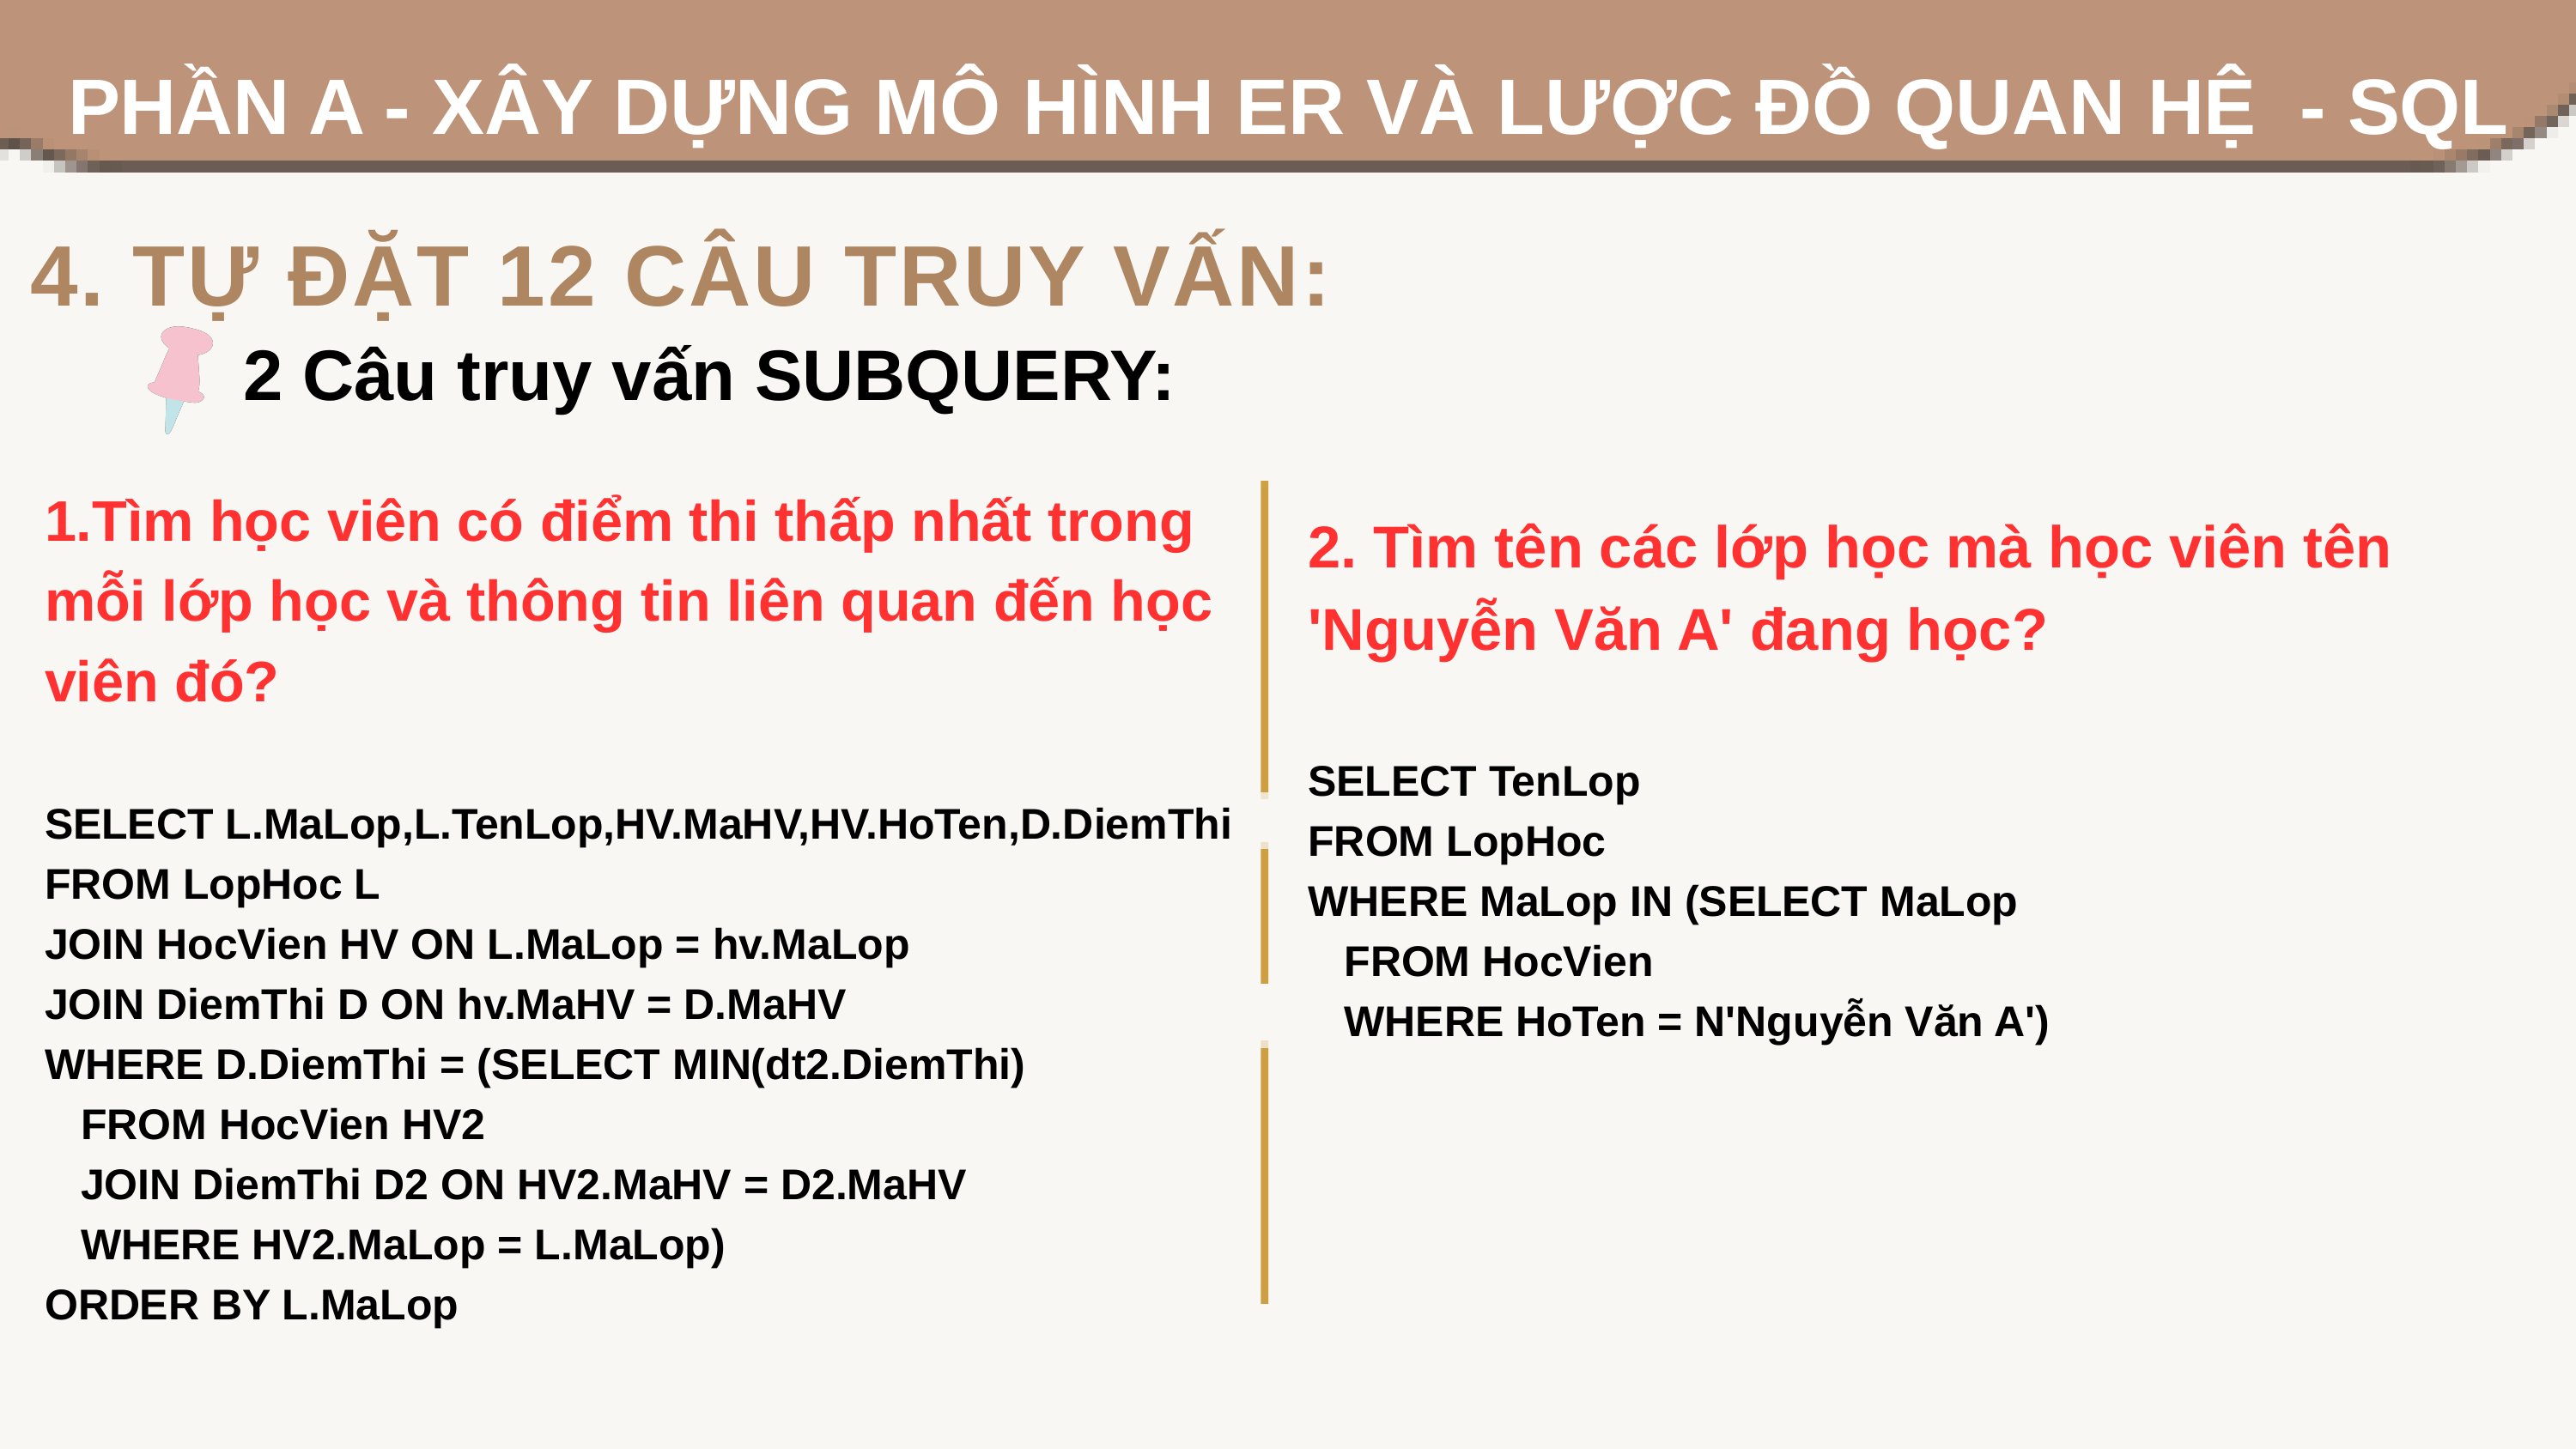

PHẦN A - XÂY DỰNG MÔ HÌNH ER VÀ LƯỢC ĐỒ QUAN HỆ  - SQL
4. TỰ ĐẶT 12 CÂU TRUY VẤN:

2 Câu truy vấn SUBQUERY:

1.Tìm học viên có điểm thi thấp nhất trong mỗi lớp học và thông tin liên quan đến học viên đó?

SELECT L.MaLop,L.TenLop,HV.MaHV,HV.HoTen,D.DiemThi
FROM LopHoc L
JOIN HocVien HV ON L.MaLop = hv.MaLop
JOIN DiemThi D ON hv.MaHV = D.MaHV
WHERE D.DiemThi = (SELECT MIN(dt2.DiemThi)
   FROM HocVien HV2
   JOIN DiemThi D2 ON HV2.MaHV = D2.MaHV
   WHERE HV2.MaLop = L.MaLop)
ORDER BY L.MaLop

2. Tìm tên các lớp học mà học viên tên 'Nguyễn Văn A' đang học?

SELECT TenLop
FROM LopHoc
WHERE MaLop IN (SELECT MaLop
   FROM HocVien
   WHERE HoTen = N'Nguyễn Văn A')